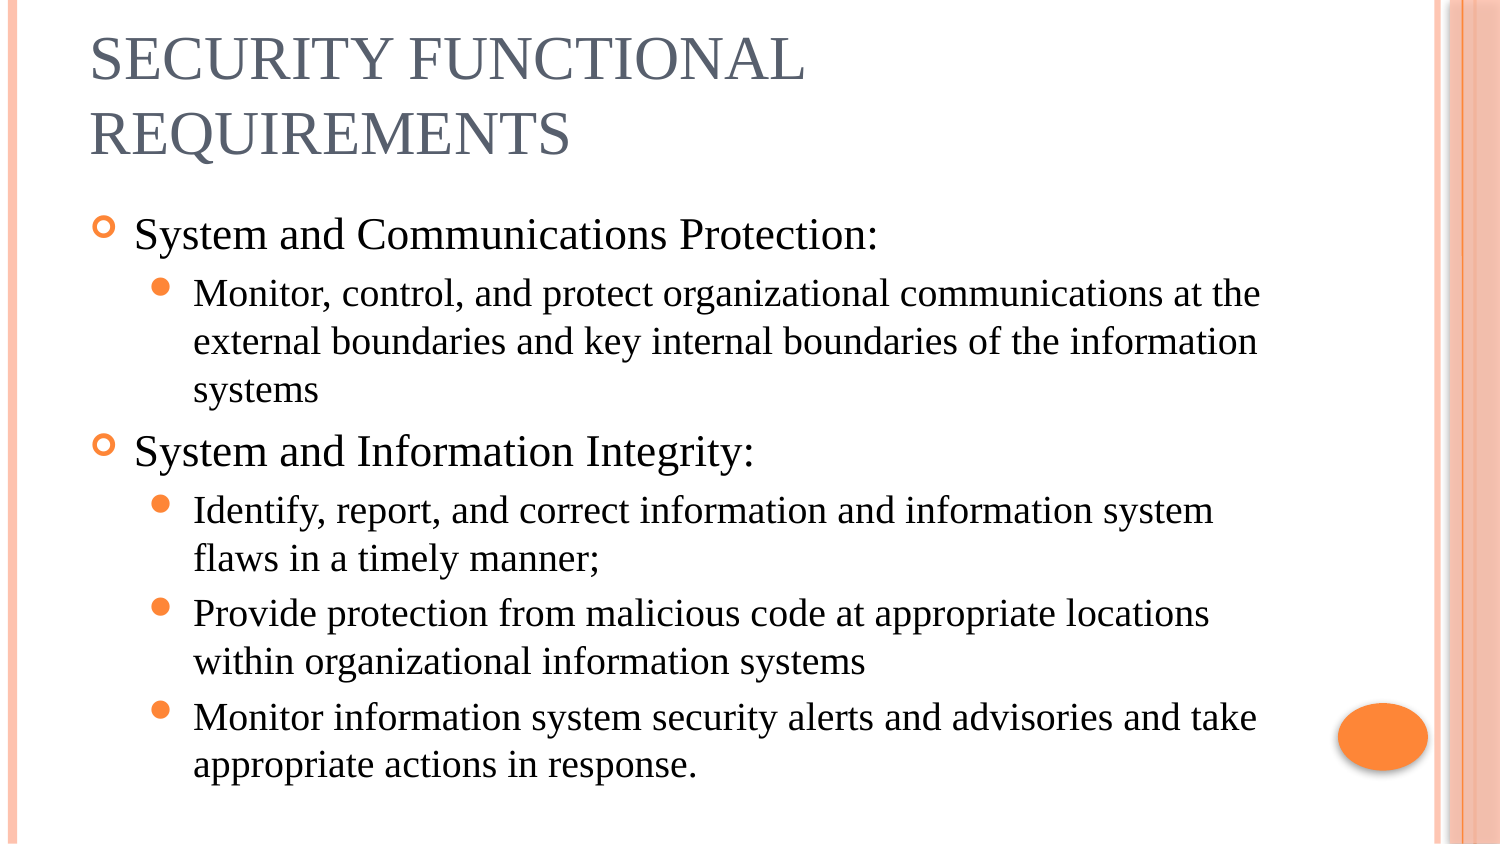

# Security Functional Requirements
System and Communications Protection:
Monitor, control, and protect organizational communications at the external boundaries and key internal boundaries of the information systems
System and Information Integrity:
Identify, report, and correct information and information system flaws in a timely manner;
Provide protection from malicious code at appropriate locations within organizational information systems
Monitor information system security alerts and advisories and take appropriate actions in response.